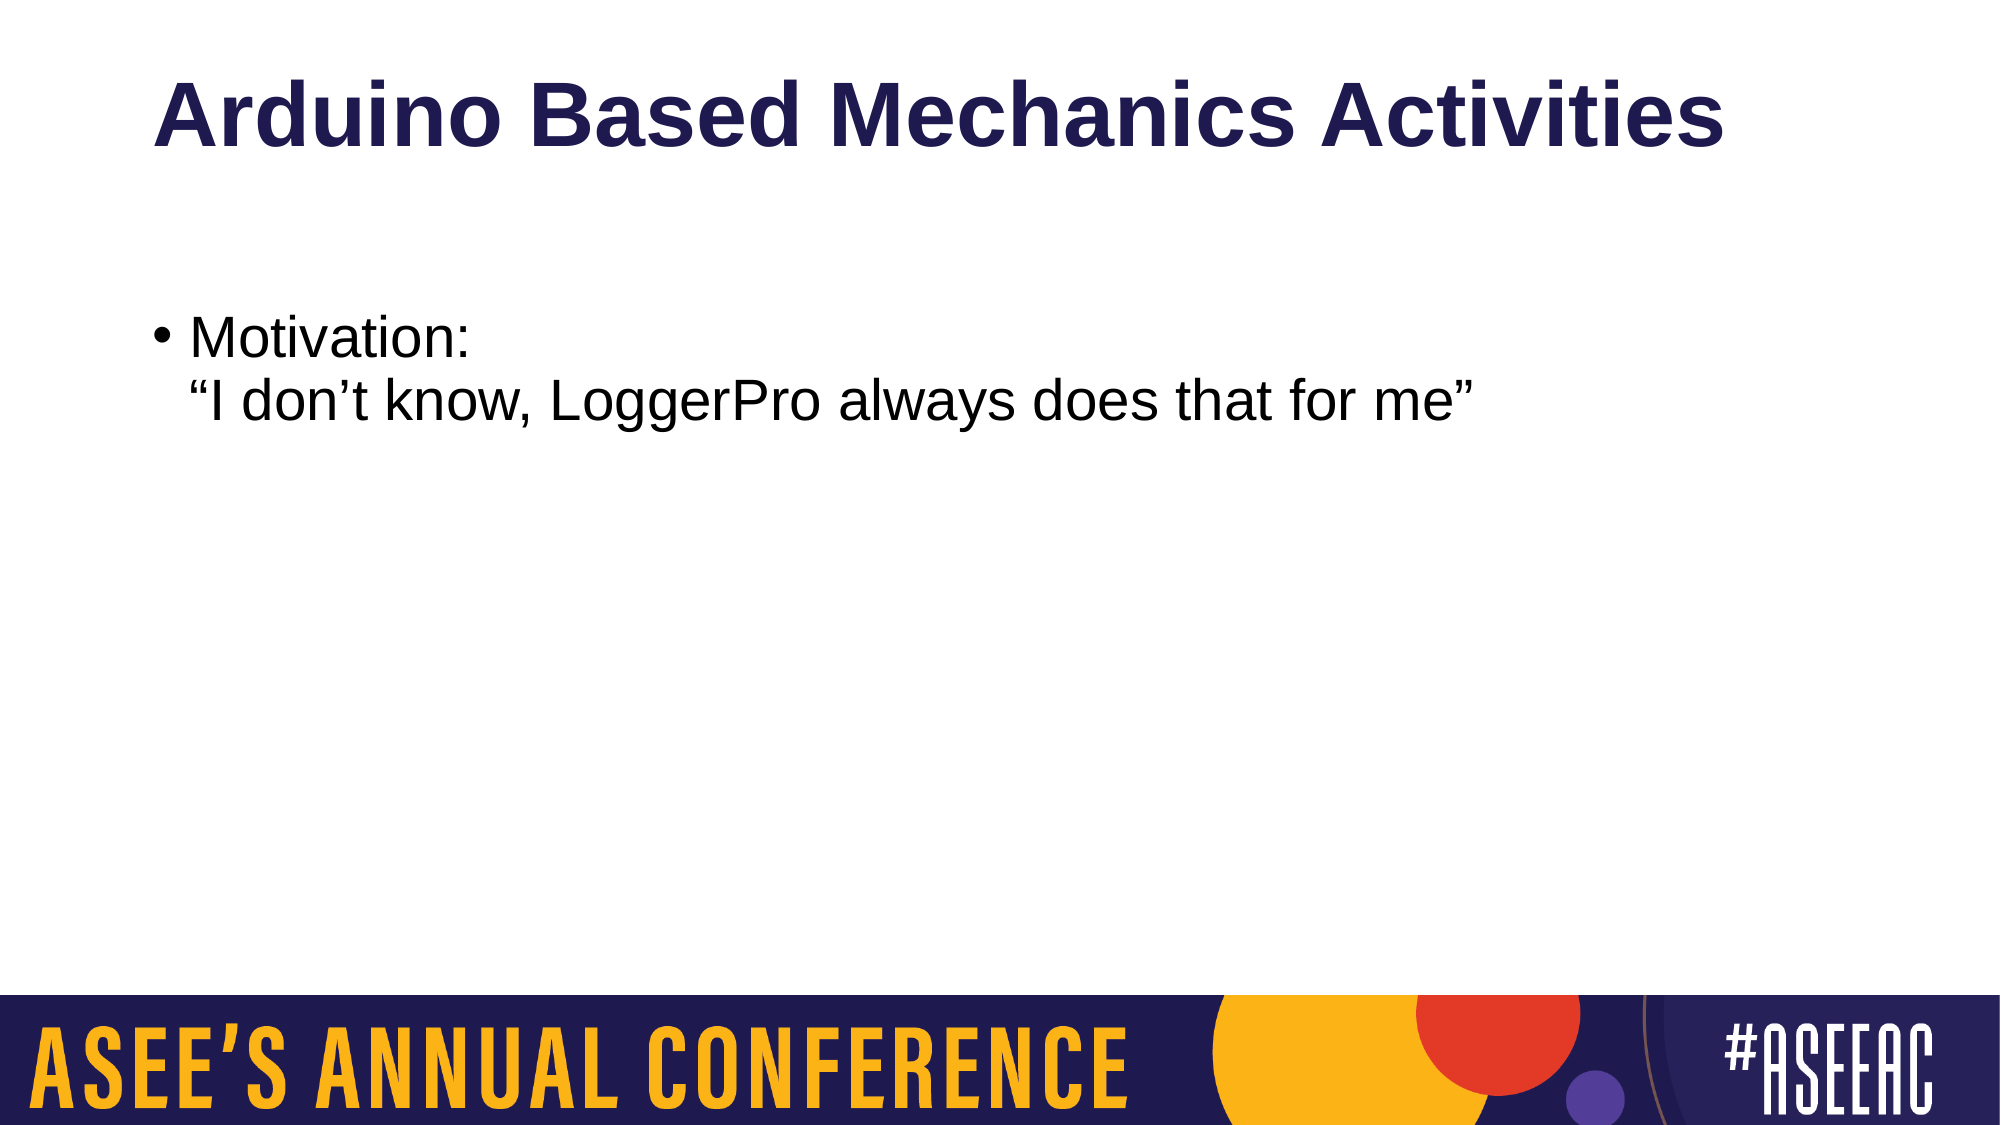

# Arduino Based Mechanics Activities
Motivation:
“I don’t know, LoggerPro always does that for me”